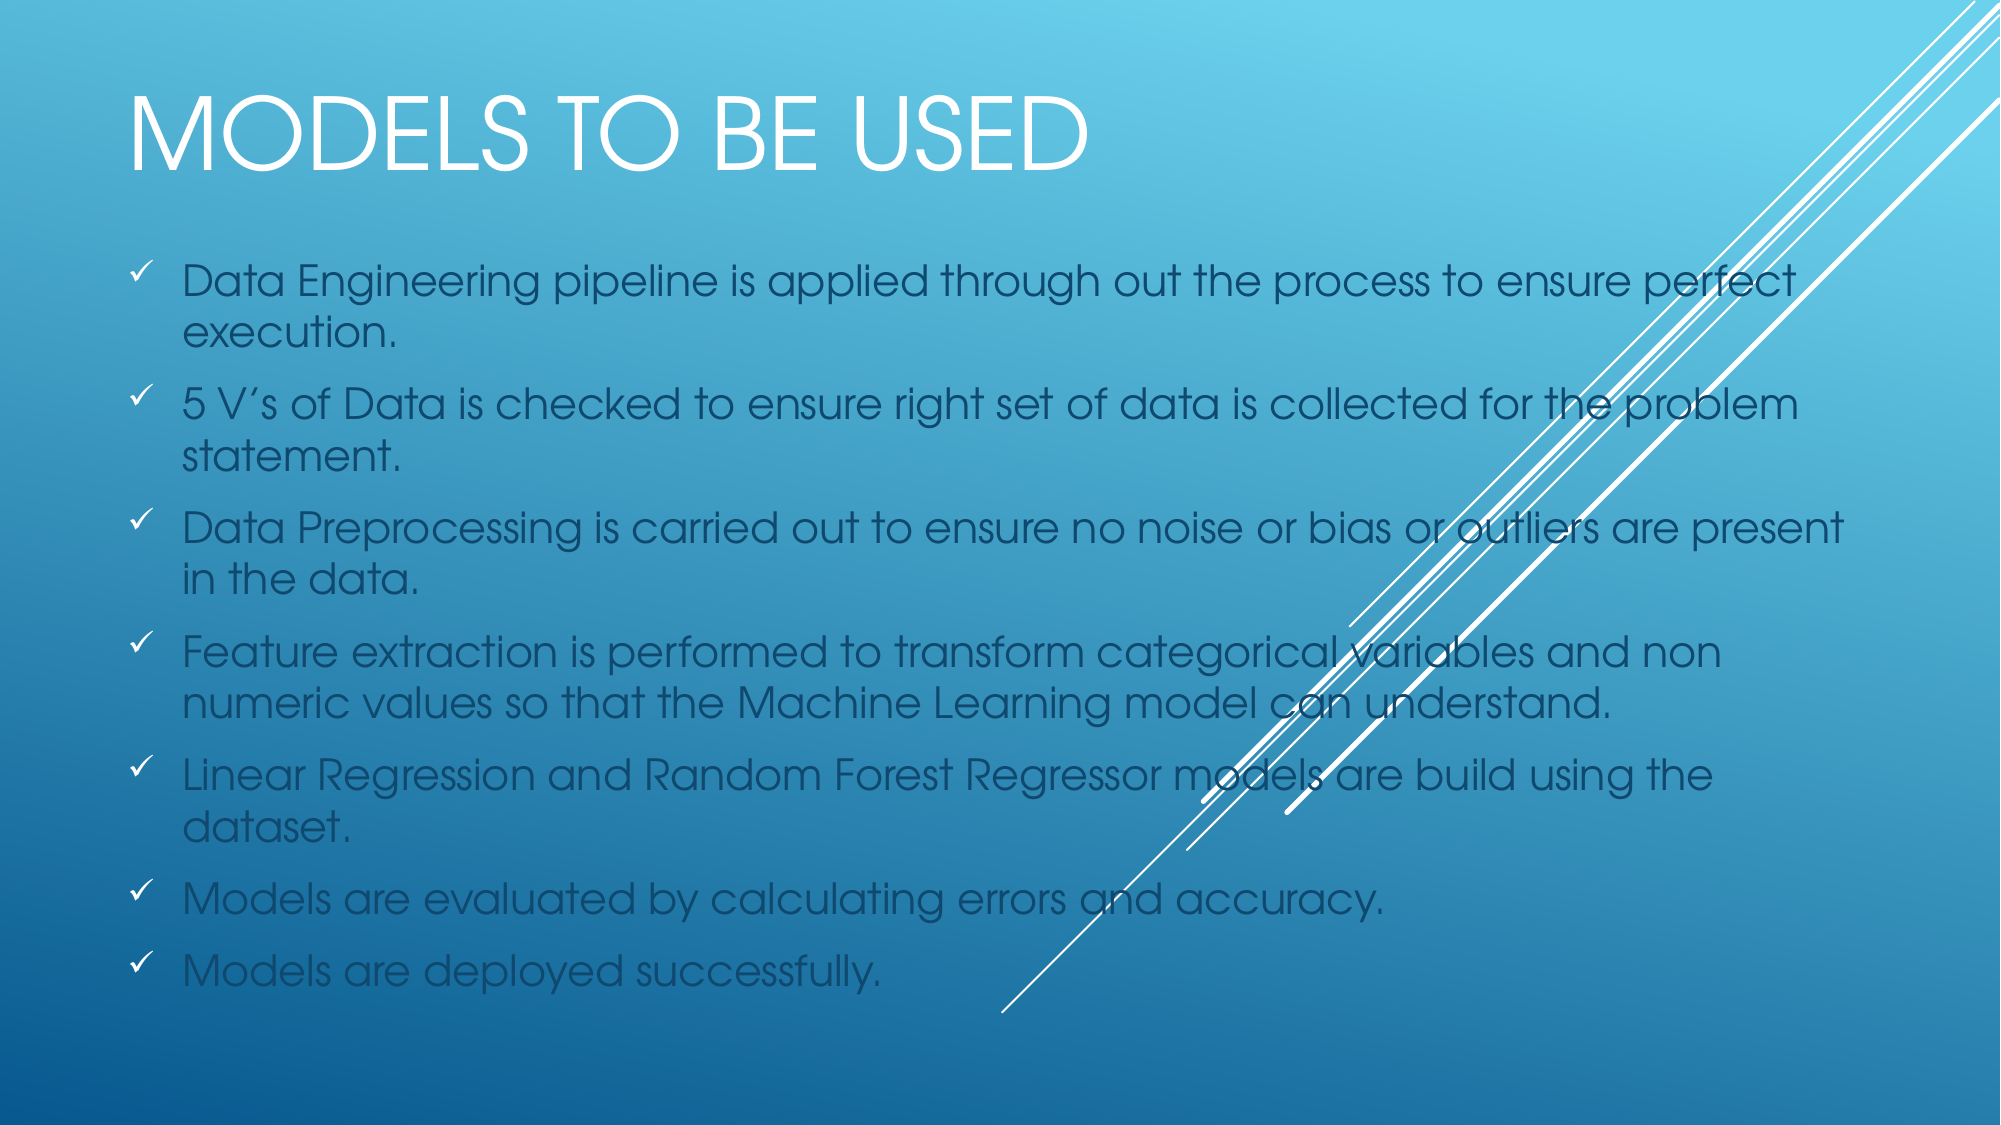

# MODELS TO BE USED
Data Engineering pipeline is applied through out the process to ensure perfect execution.
5 V’s of Data is checked to ensure right set of data is collected for the problem statement.
Data Preprocessing is carried out to ensure no noise or bias or outliers are present in the data.
Feature extraction is performed to transform categorical variables and non numeric values so that the Machine Learning model can understand.
Linear Regression and Random Forest Regressor models are build using the dataset.
Models are evaluated by calculating errors and accuracy.
Models are deployed successfully.